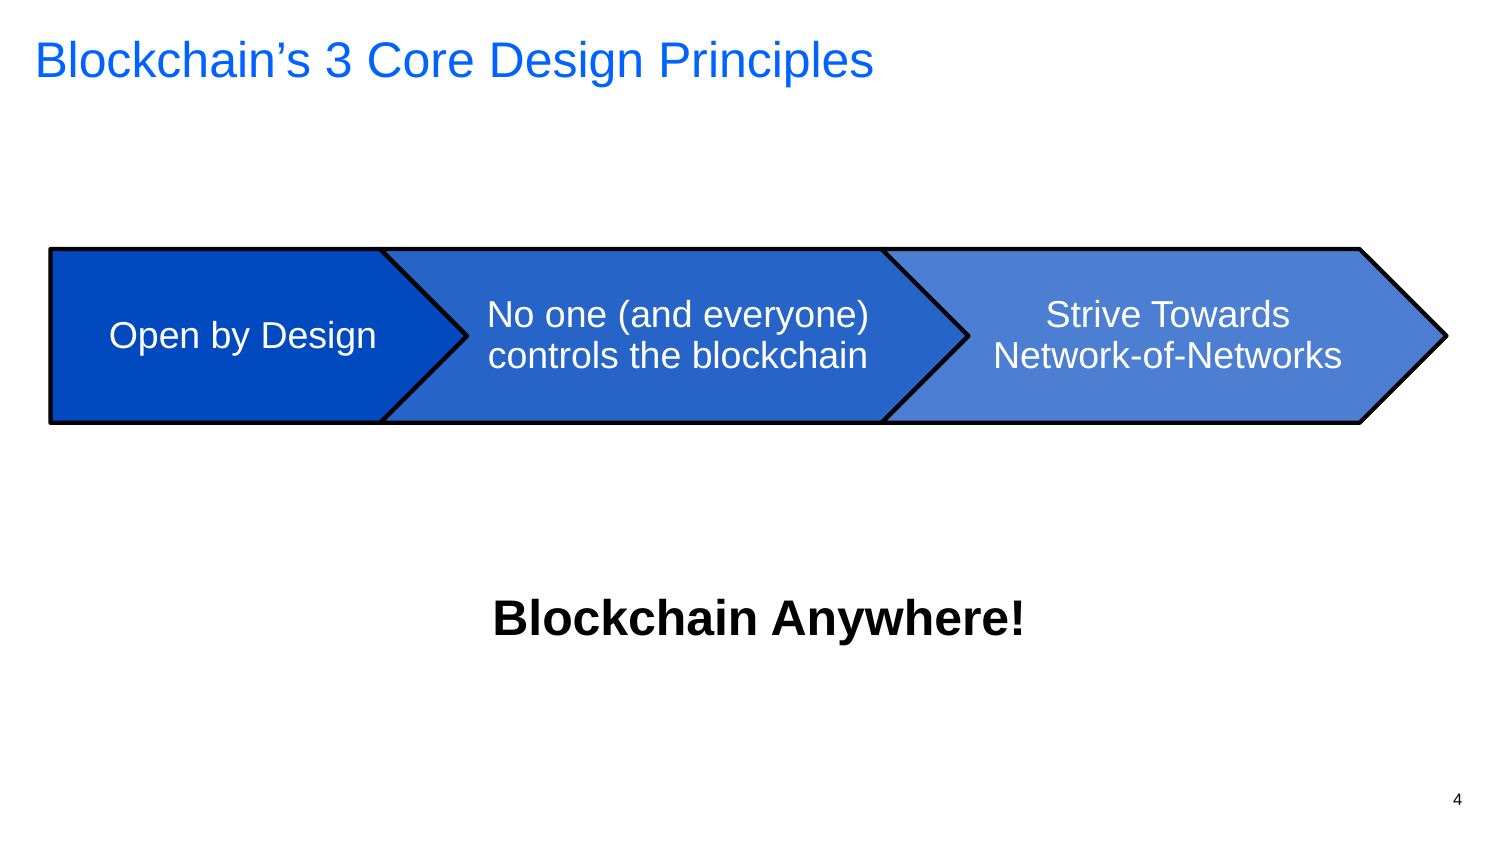

# Blockchain’s 3 Core Design Principles
Open by Design
No one (and everyone) controls the blockchain
Strive Towards Network-of-Networks
Blockchain Anywhere!
4